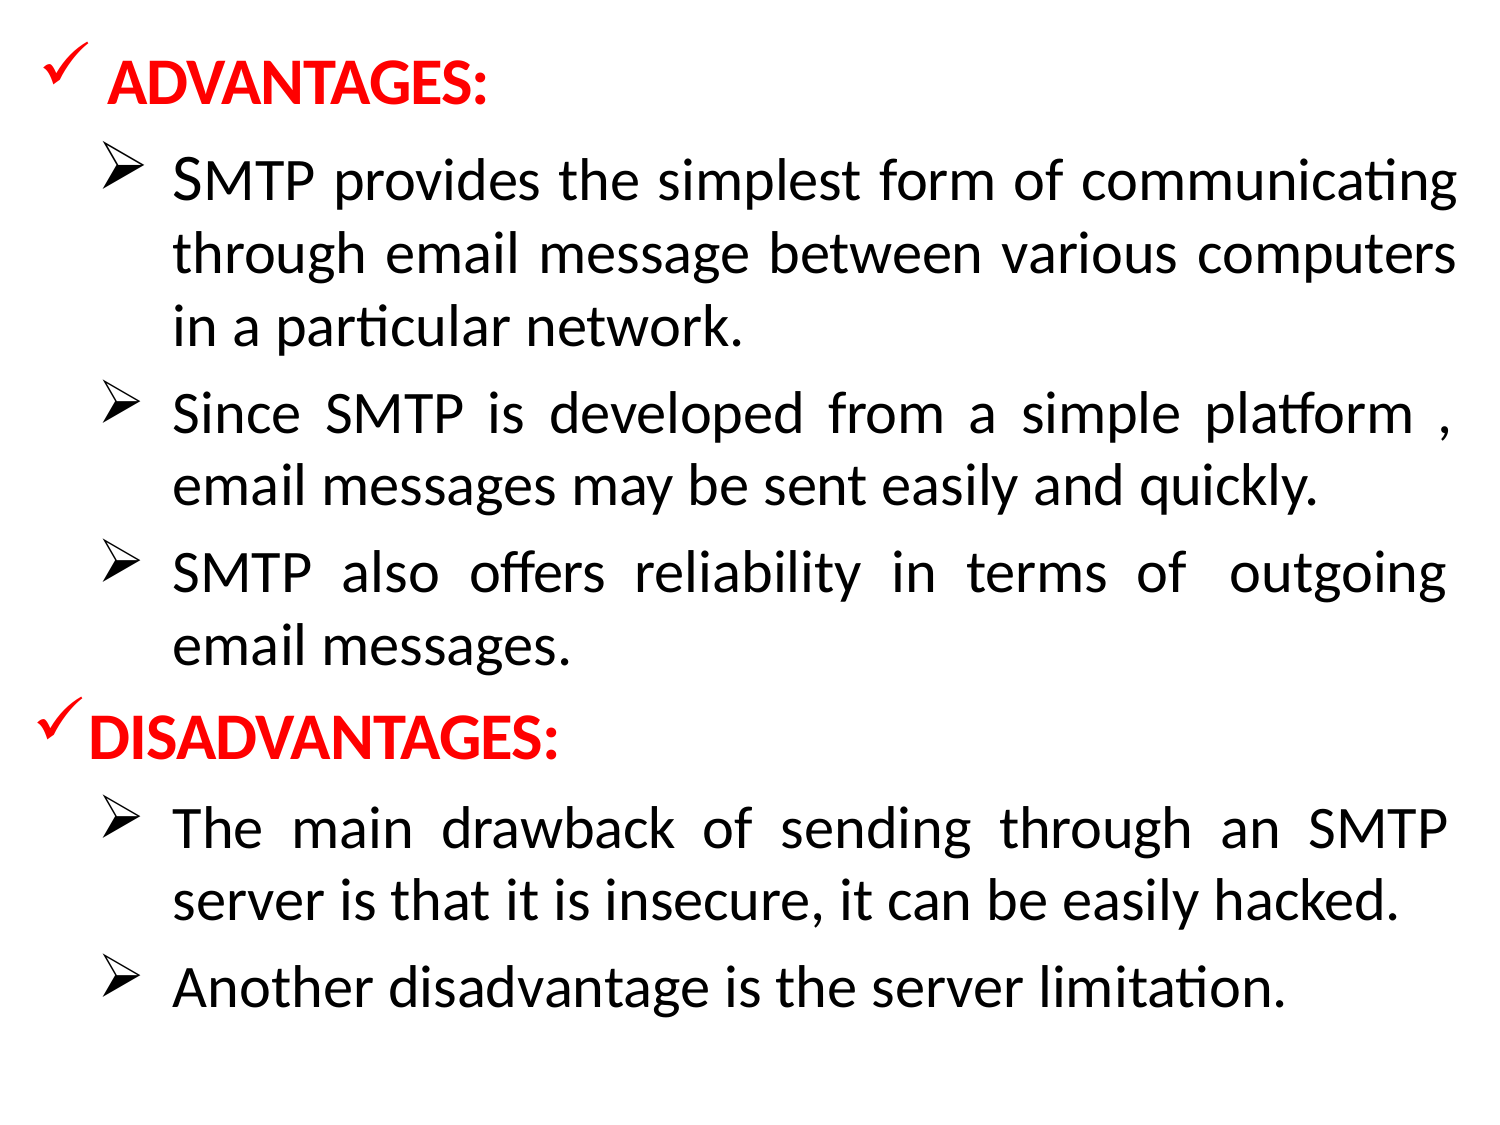

ADVANTAGES:
SMTP provides the simplest form of communicating  through email message between various computers  in a particular network.
Since SMTP is developed from a simple platform ,  email messages may be sent easily and quickly.
SMTP also offers reliability in terms of outgoing  email messages.
DISADVANTAGES:
The main drawback of sending through an SMTP  server is that it is insecure, it can be easily hacked.
Another disadvantage is the server limitation.